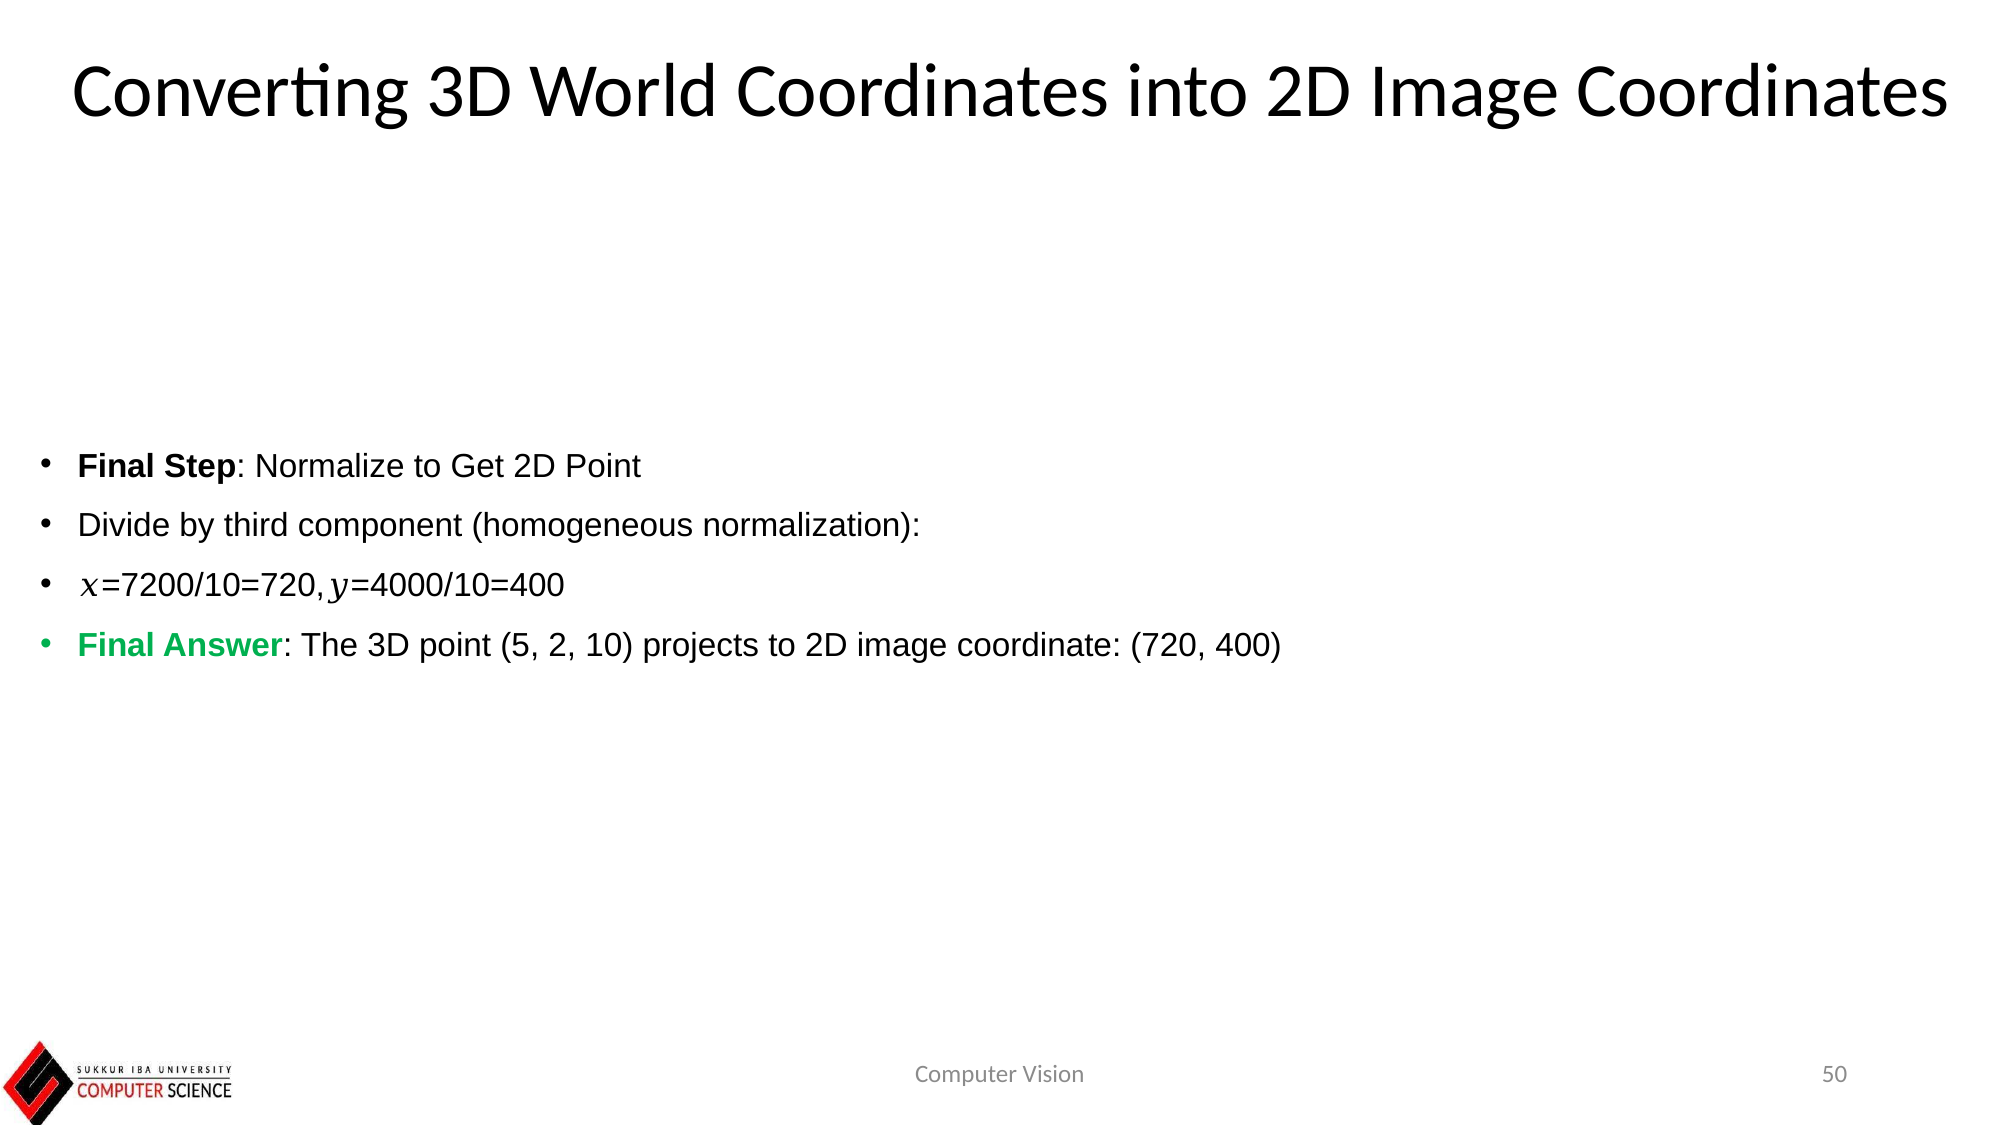

# Converting 3D World Coordinates into 2D Image Coordinates
Final Step: Normalize to Get 2D Point
Divide by third component (homogeneous normalization):
𝑥=7200/10=720,𝑦=4000/10=400
Final Answer: The 3D point (5, 2, 10) projects to 2D image coordinate: (720, 400)
Computer Vision
50